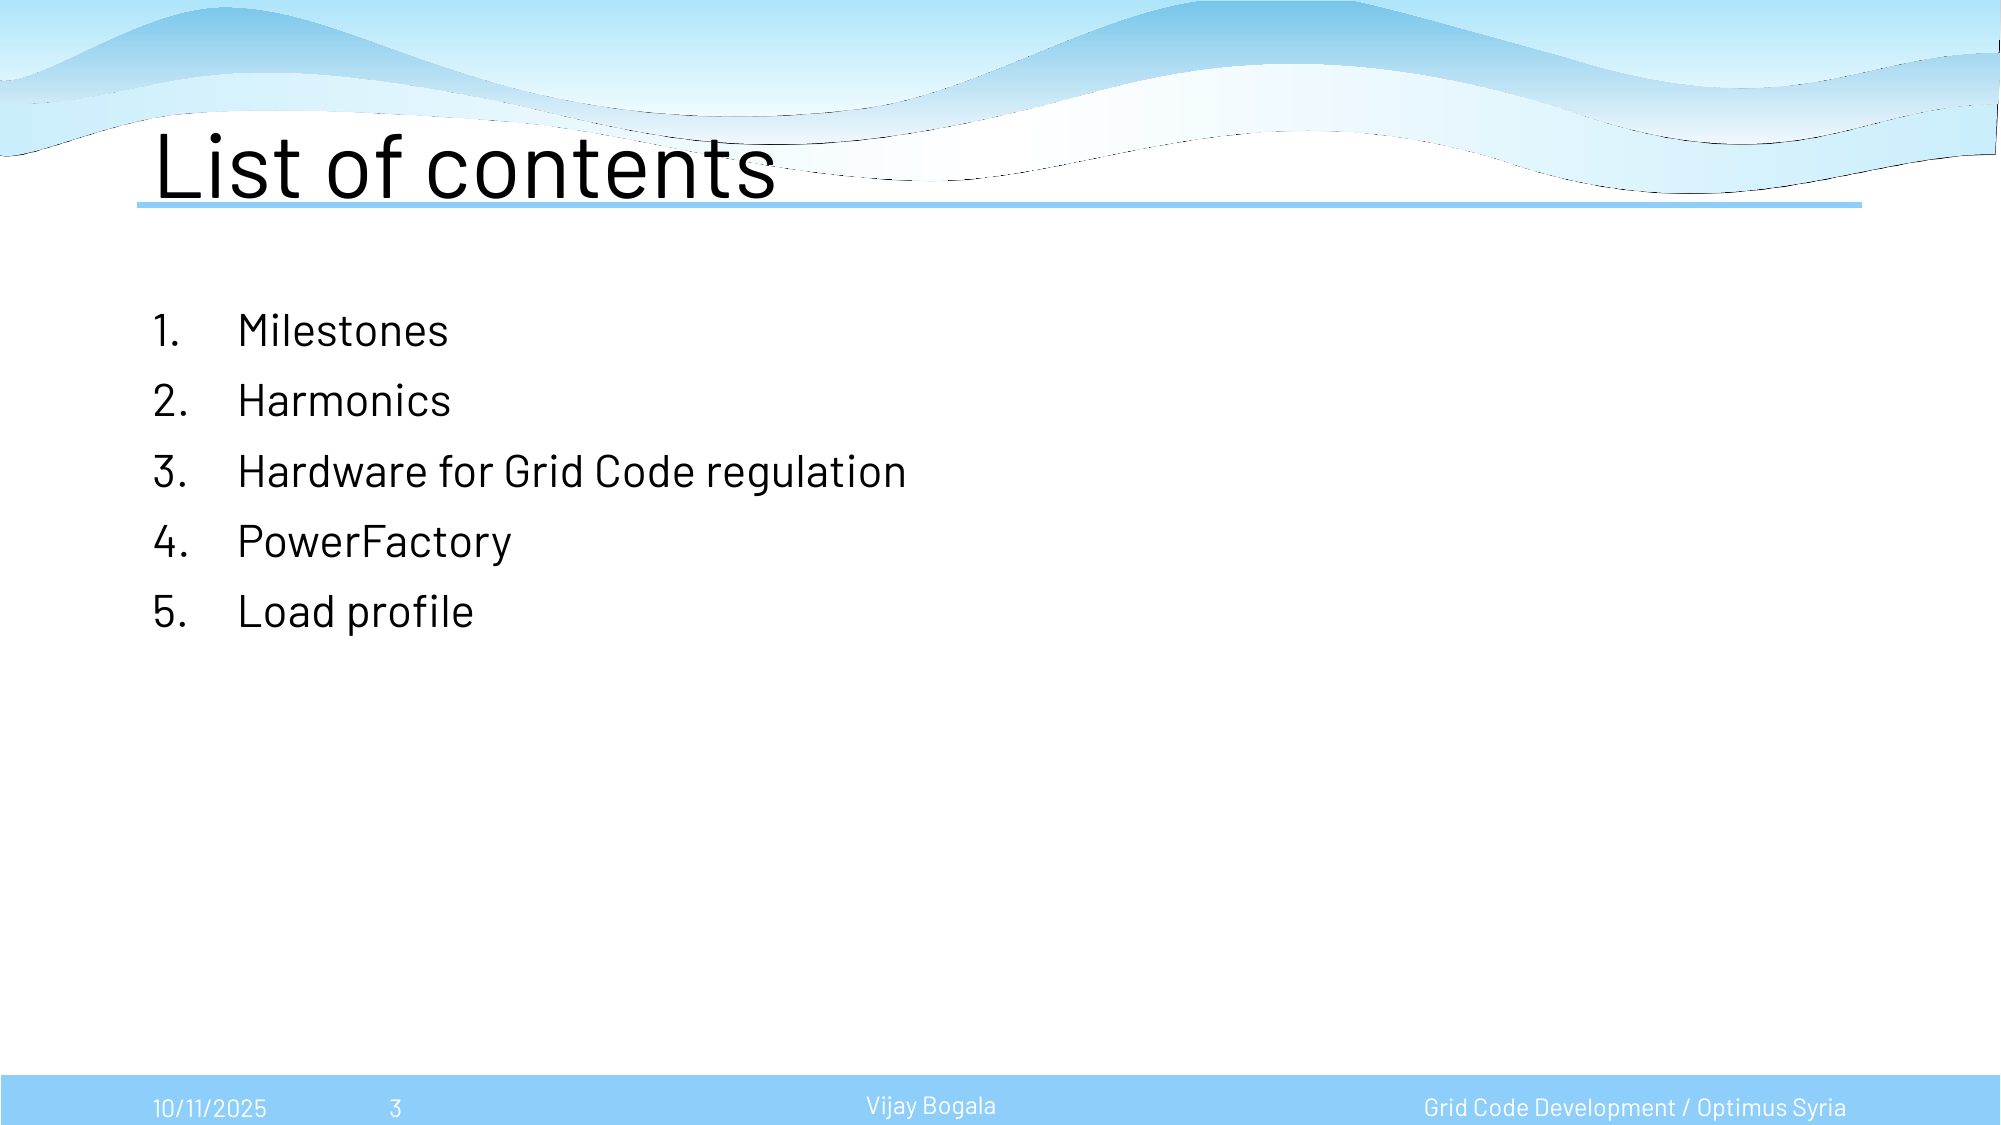

# List of contents
Milestones
Harmonics
Hardware for Grid Code regulation
PowerFactory
Load profile

Grid Code Development / Optimus Syria
Vijay Bogala
Grid Code Development / Optimus Syria
10/11/2025
3